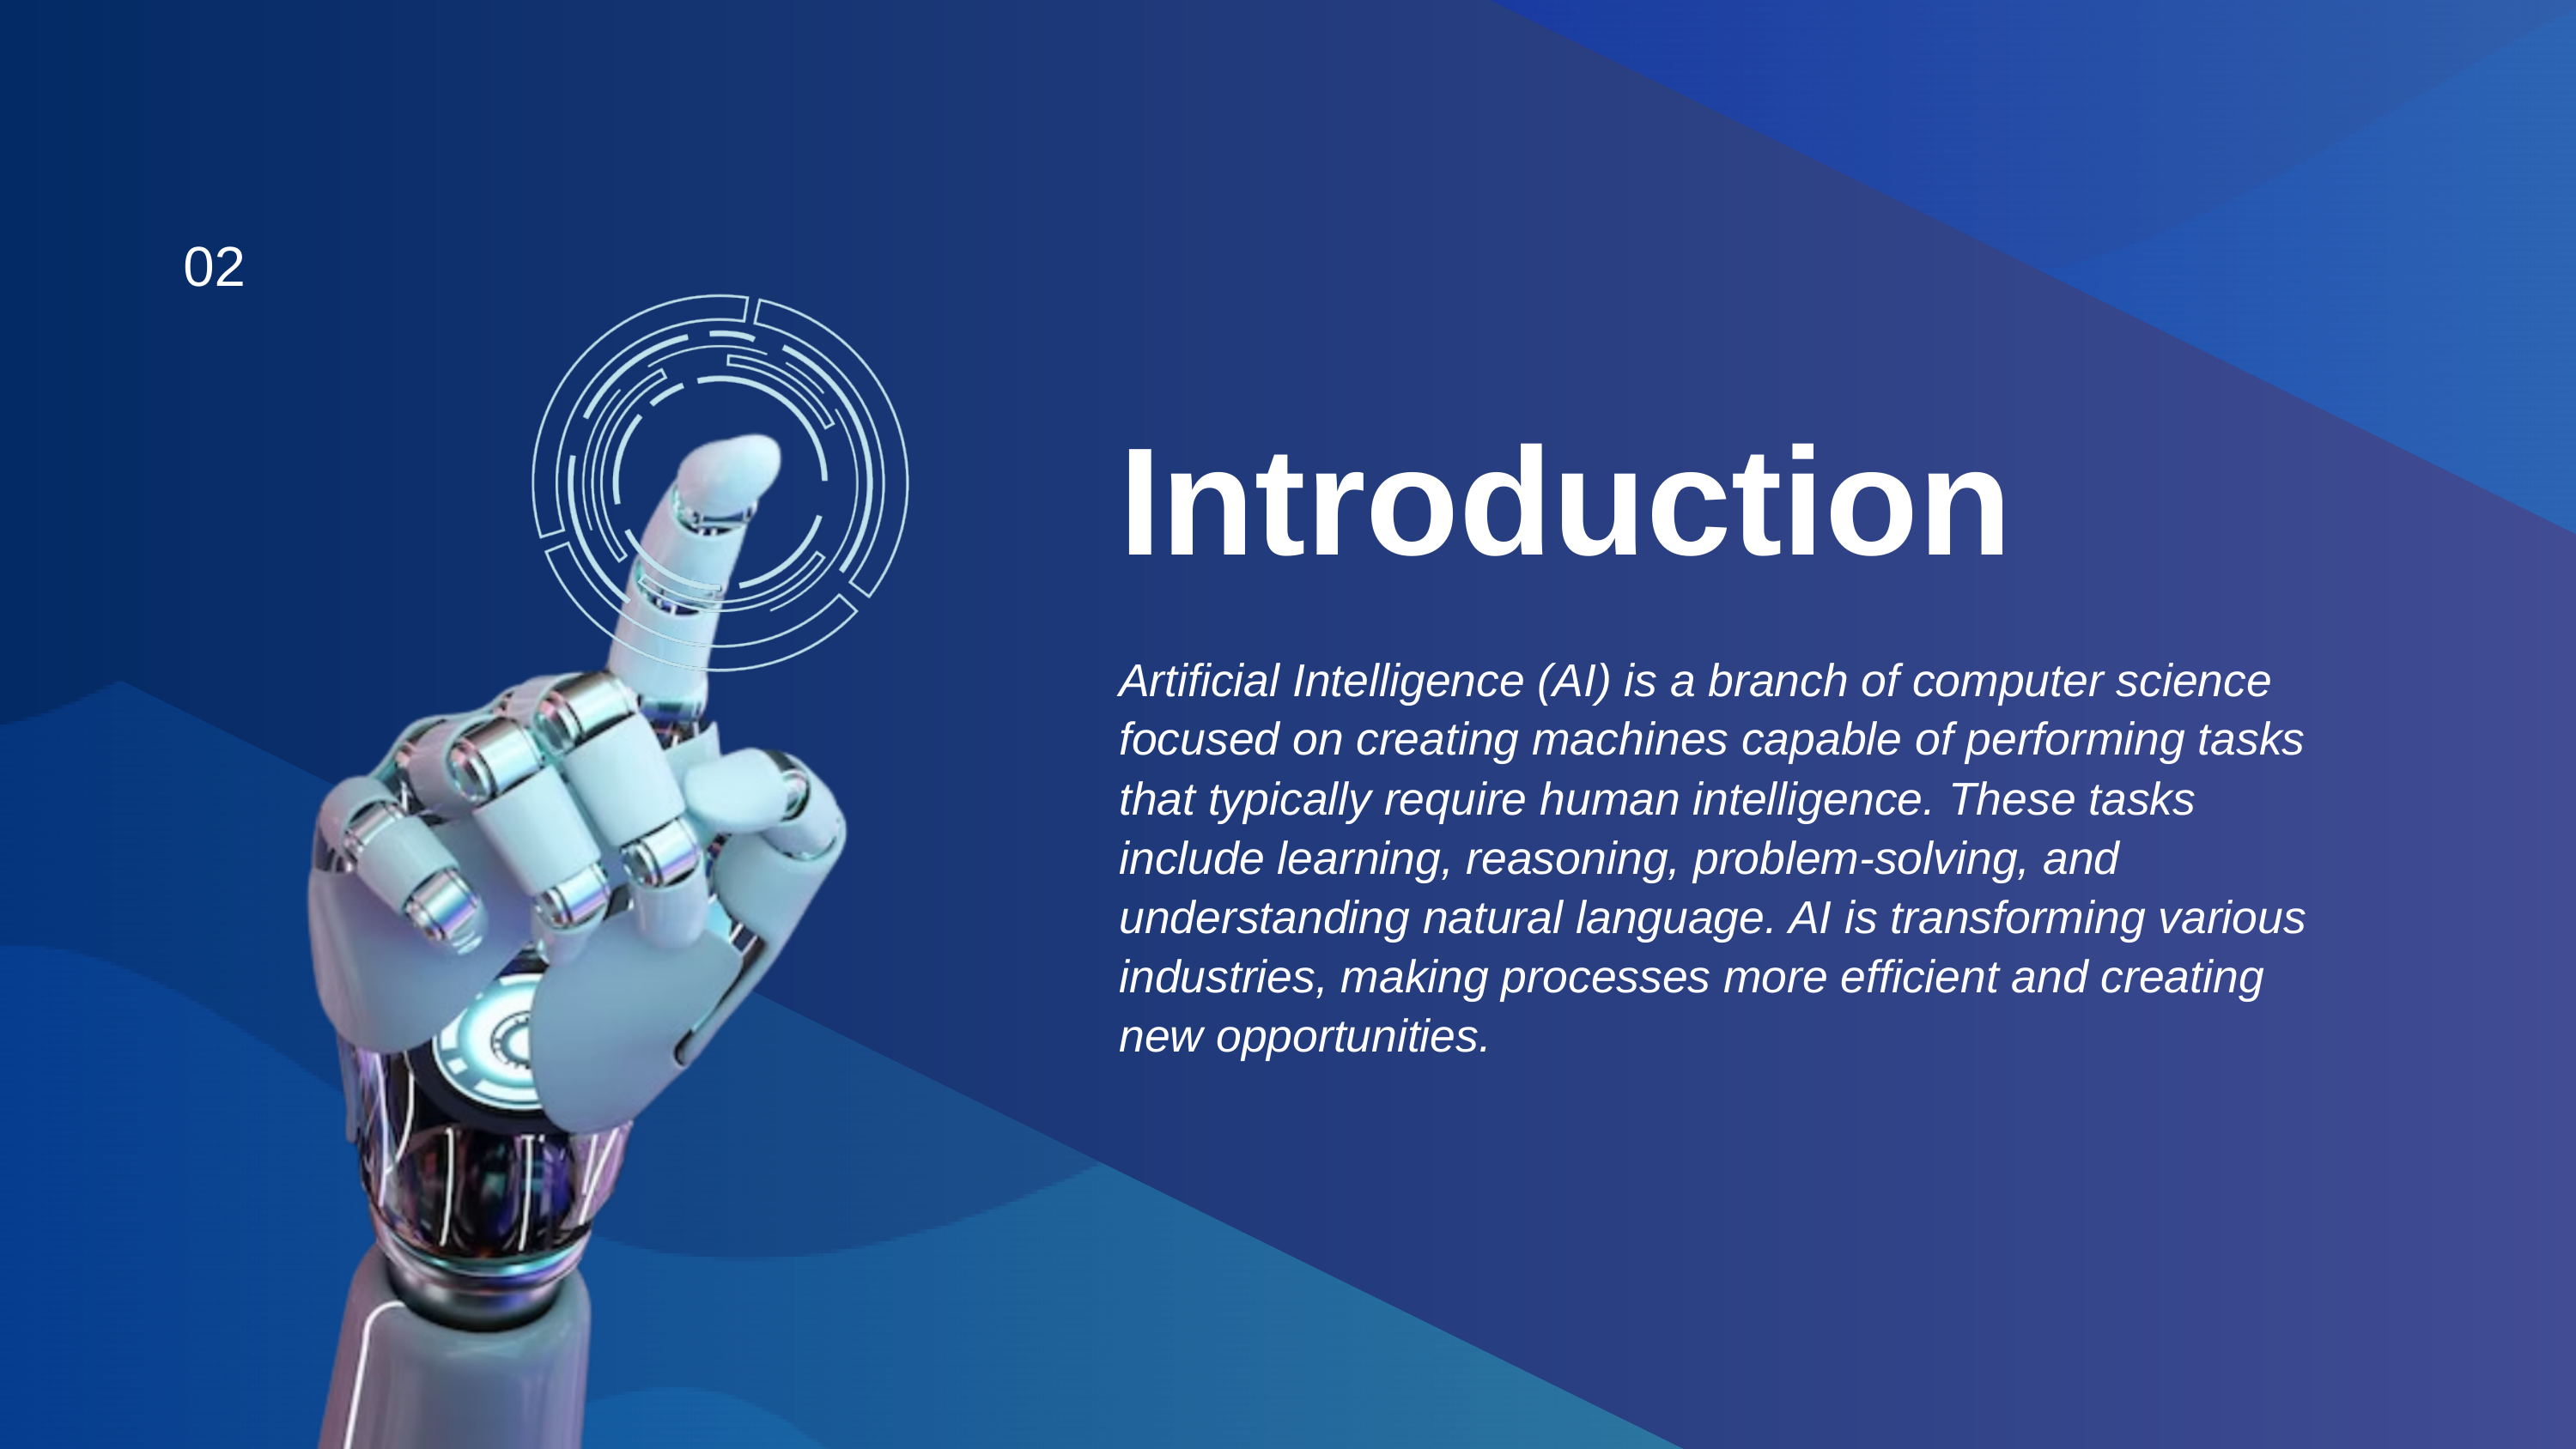

02

Introduction
Artificial Intelligence (AI) is a branch of computer science focused on creating machines capable of performing tasks that typically require human intelligence. These tasks include learning, reasoning, problem-solving, and understanding natural language. AI is transforming various industries, making processes more efficient and creating new opportunities.